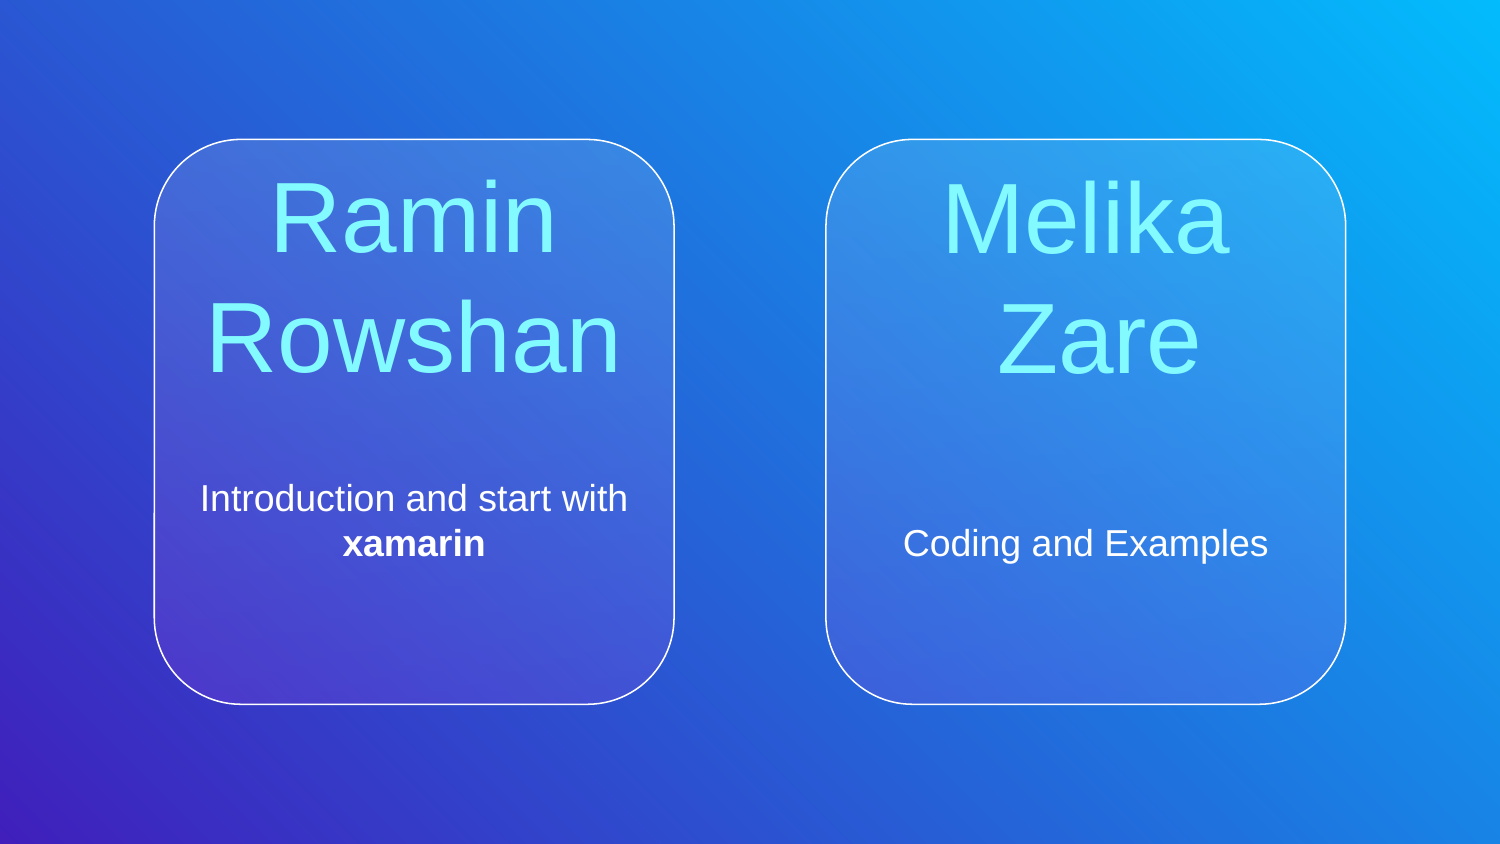

Ramin Rowshan
Melika
 Zare
# Introduction and start with xamarin
Coding and Examples